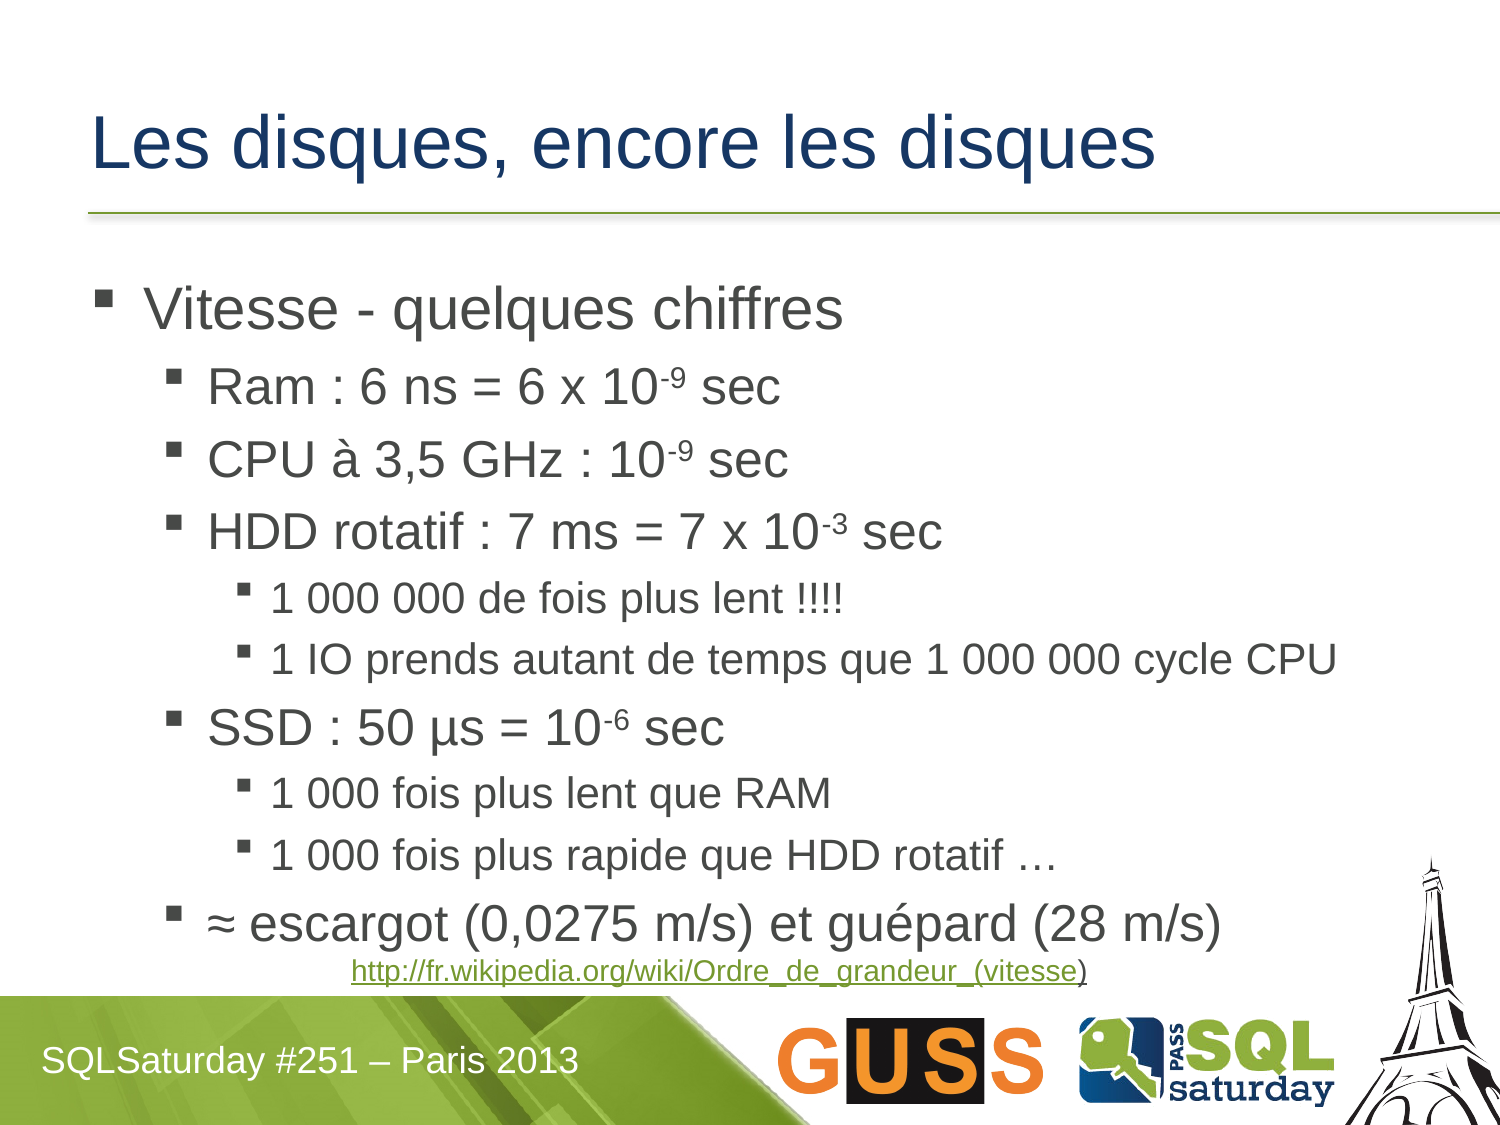

# Les disques, encore les disques
Vitesse - quelques chiffres
Ram : 6 ns = 6 x 10-9 sec
CPU à 3,5 GHz : 10-9 sec
HDD rotatif : 7 ms = 7 x 10-3 sec
1 000 000 de fois plus lent !!!!
1 IO prends autant de temps que 1 000 000 cycle CPU
SSD : 50 µs = 10-6 sec
1 000 fois plus lent que RAM
1 000 fois plus rapide que HDD rotatif …
≈ escargot (0,0275 m/s) et guépard (28 m/s)
			http://fr.wikipedia.org/wiki/Ordre_de_grandeur_(vitesse)